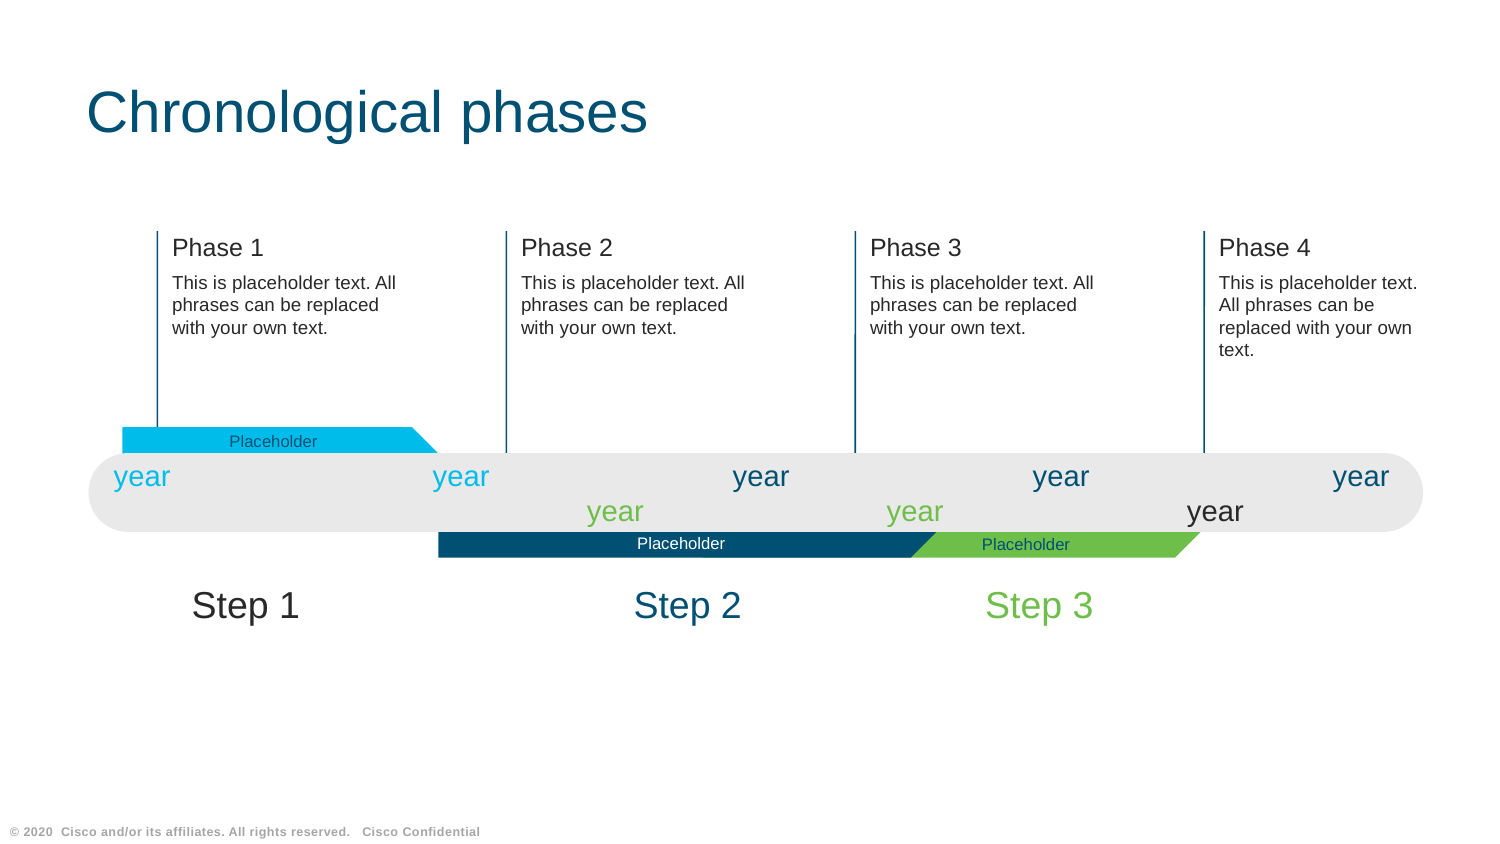

# Chronological phases

Phase 1
This is placeholder text. All phrases can be replaced with your own text.

Phase 2
This is placeholder text. All phrases can be replaced with your own text.

Phase 3
This is placeholder text. All phrases can be replaced with your own text.

Phase 4
This is placeholder text. All phrases can be replaced with your own text.
Placeholder
year		 year 		 year 		 year 		 year 		 year 		 year 		 year
Placeholder
Placeholder
Step 1
Step 2
Step 3